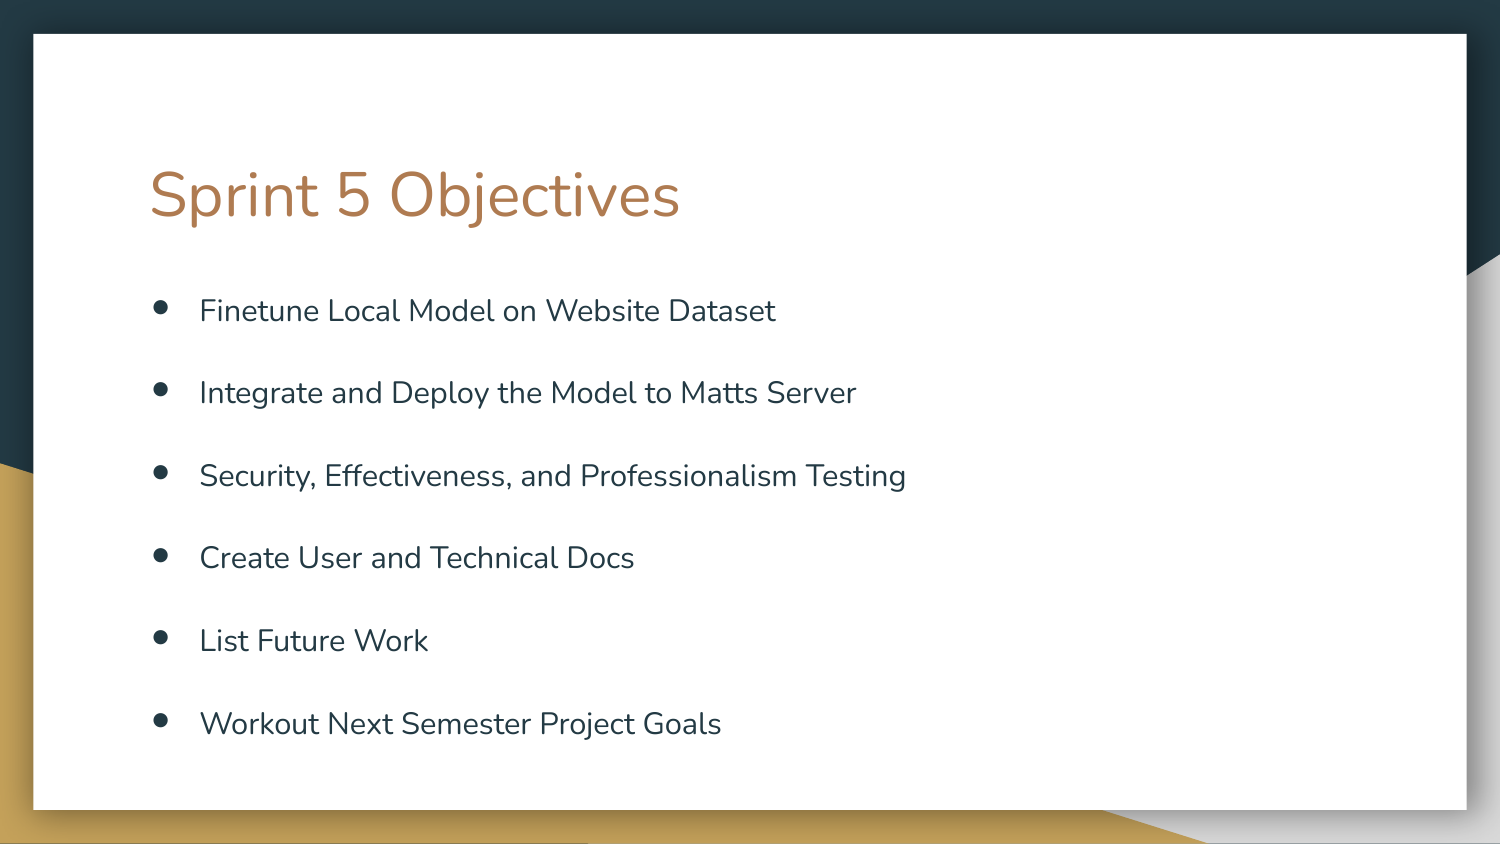

# Sprint 5 Objectives
Finetune Local Model on Website Dataset
Integrate and Deploy the Model to Matts Server
Security, Effectiveness, and Professionalism Testing
Create User and Technical Docs
List Future Work
Workout Next Semester Project Goals